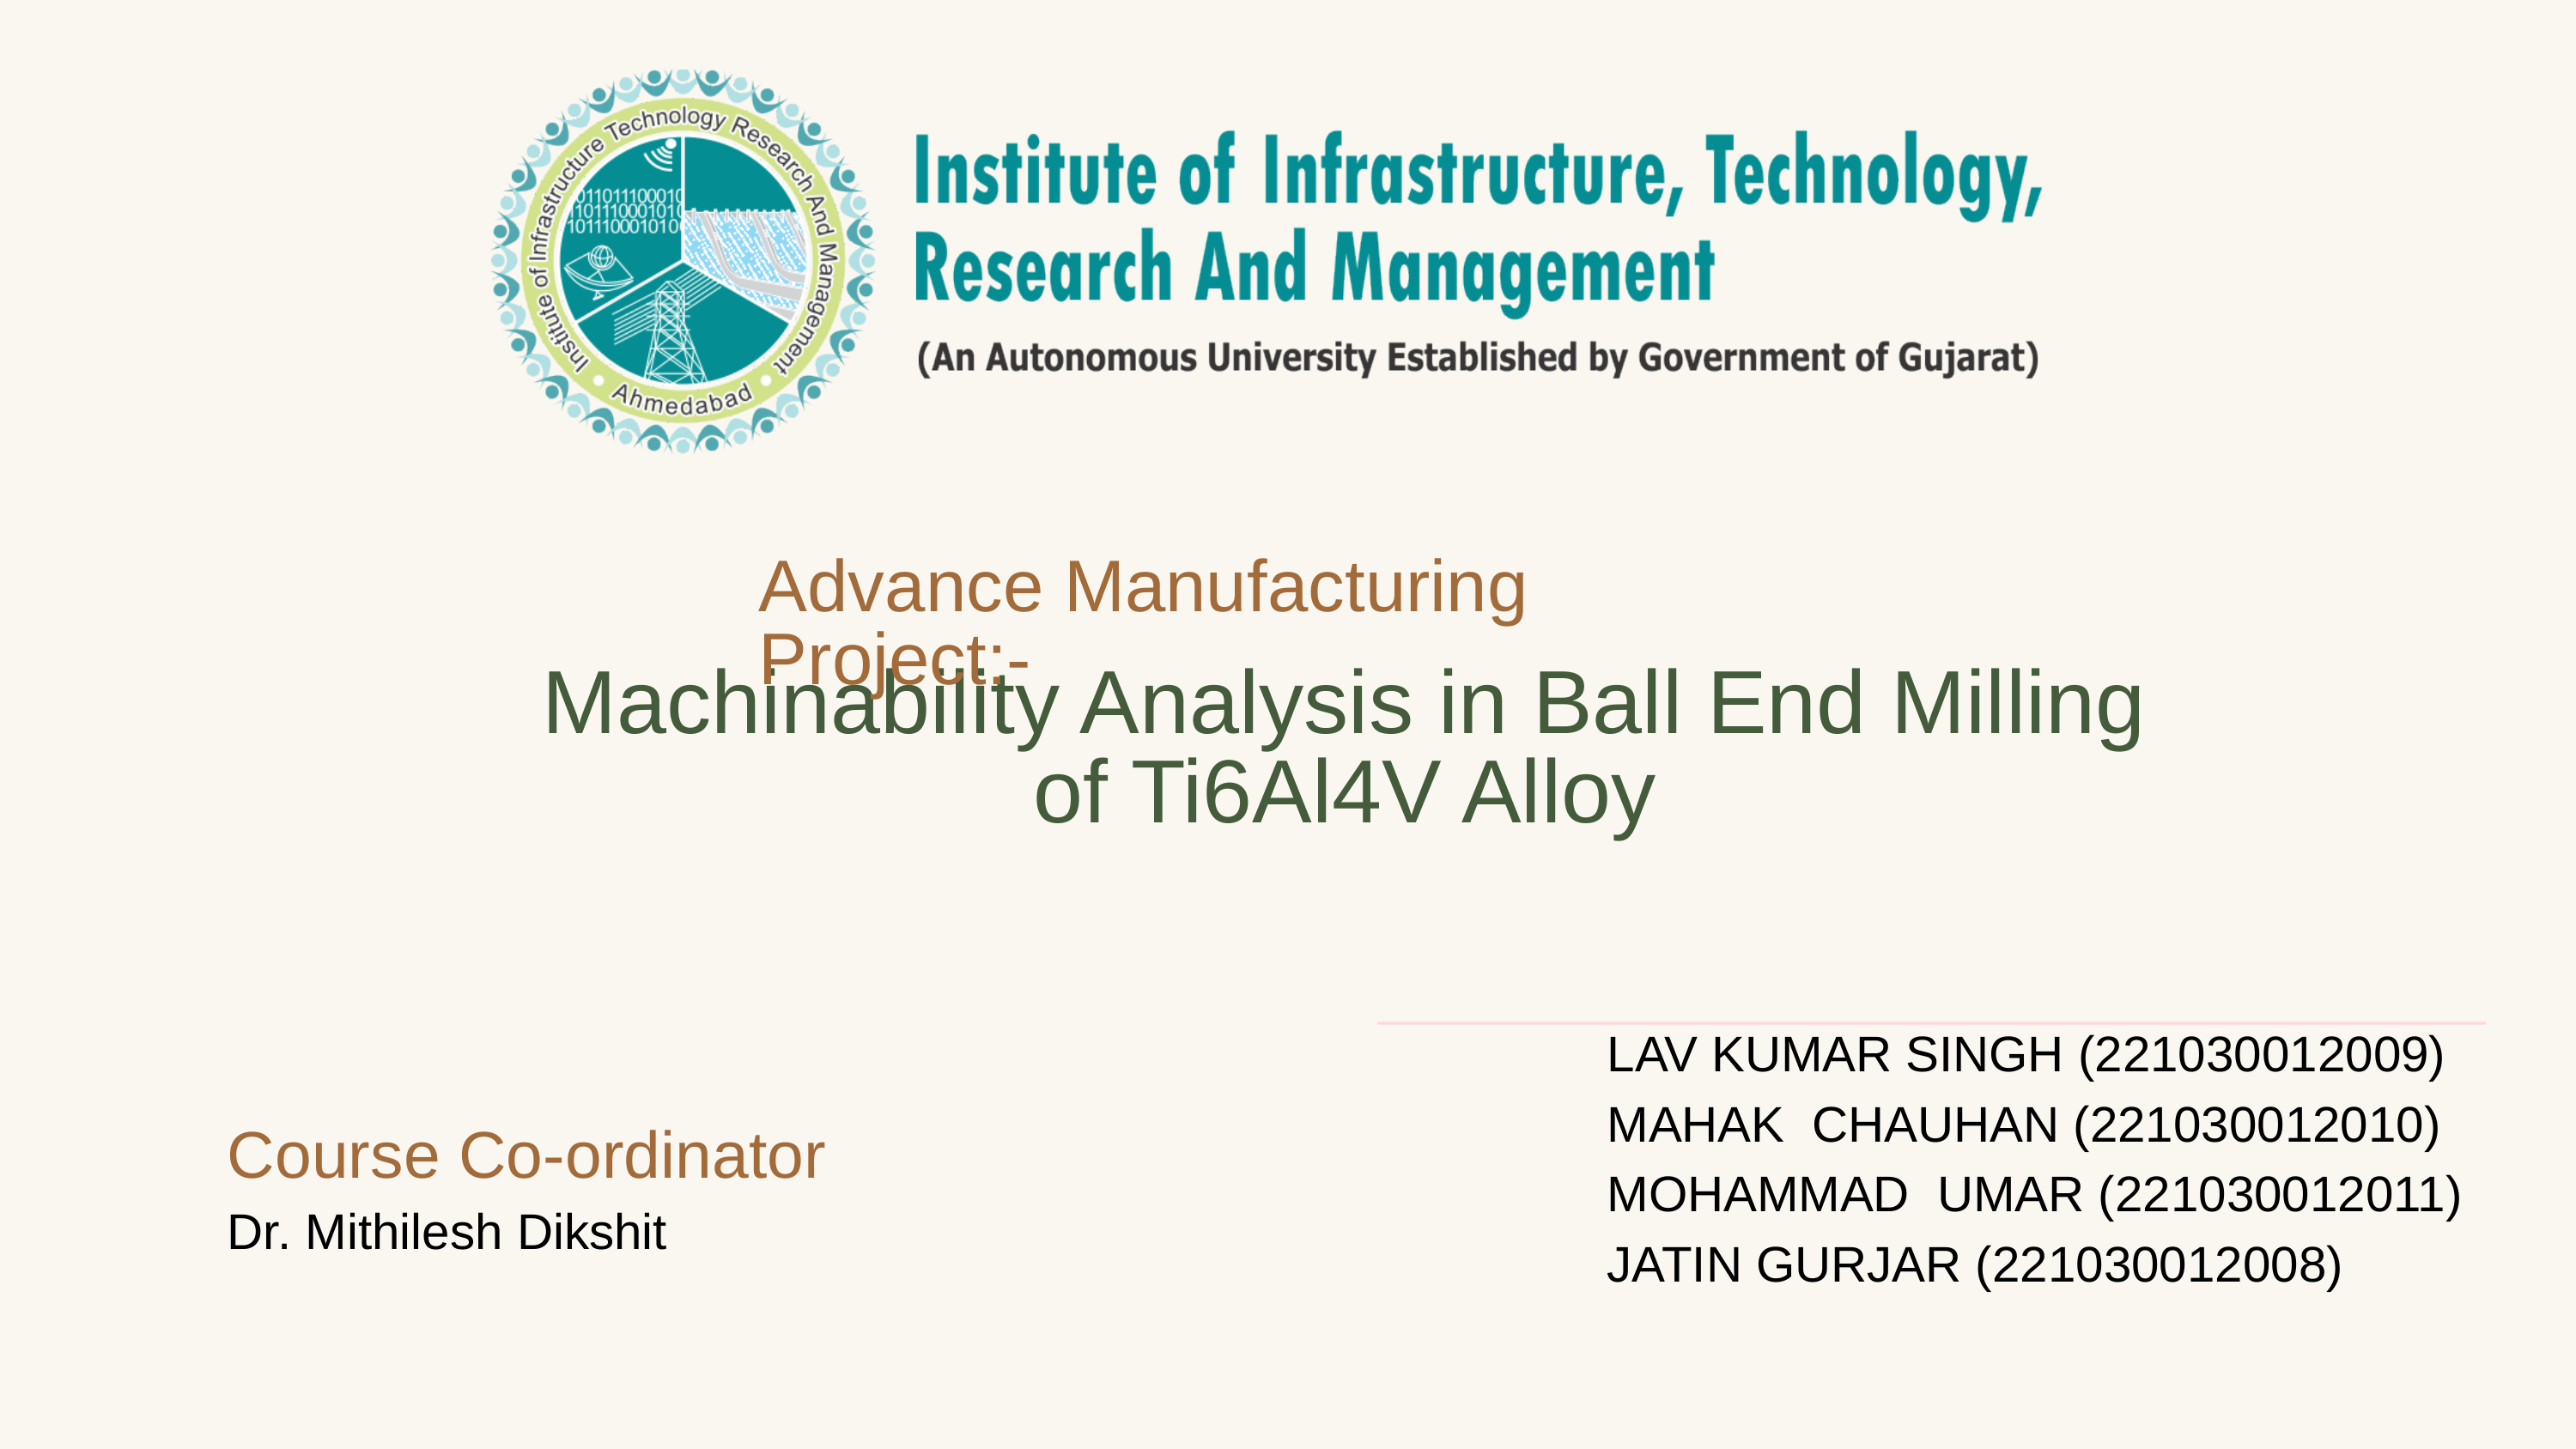

Advance Manufacturing Project:-
Machinability Analysis in Ball End Milling of Ti6Al4V Alloy
LAV KUMAR SINGH (221030012009)
MAHAK  CHAUHAN (221030012010)
MOHAMMAD  UMAR (221030012011)
JATIN GURJAR (221030012008)

Course Co-ordinator
Dr. Mithilesh Dikshit